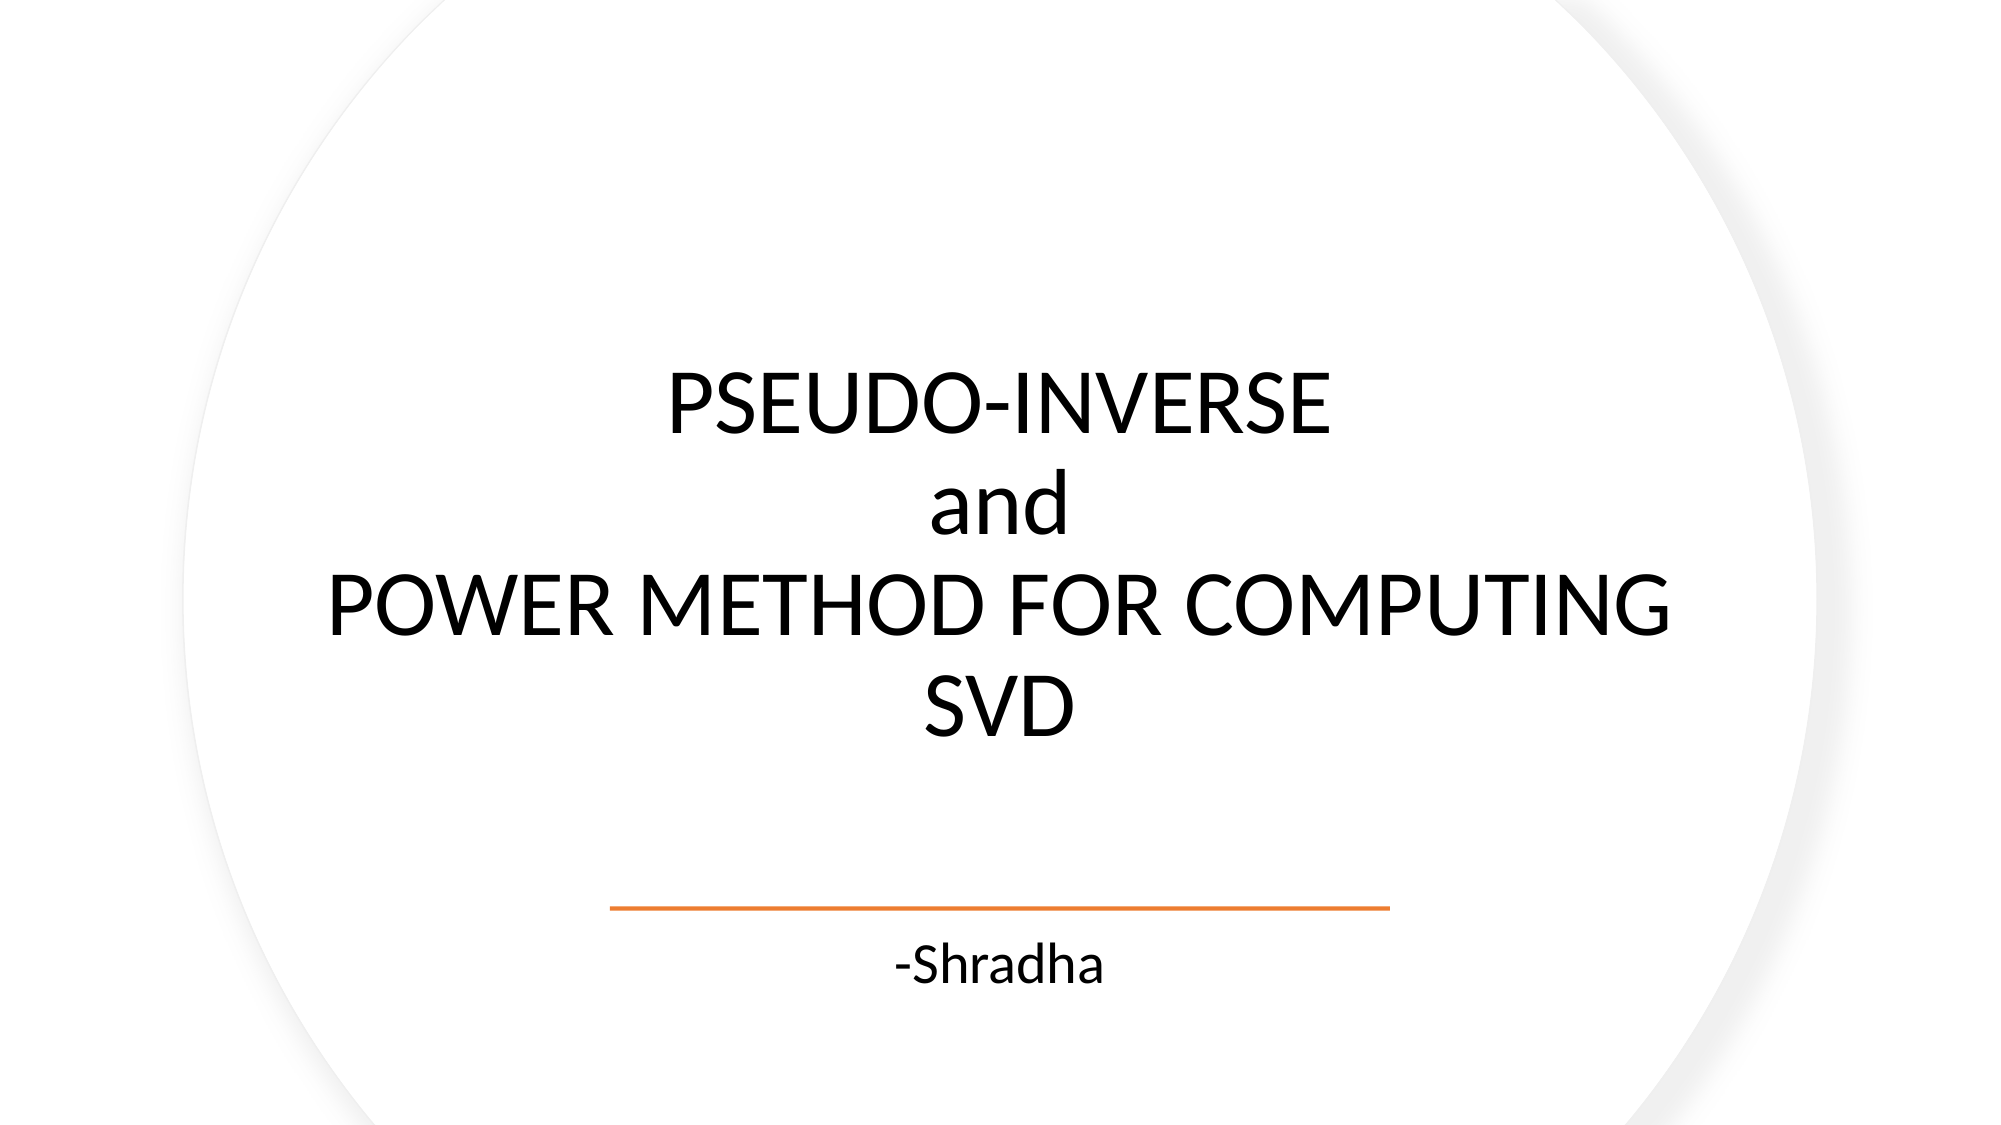

# PSEUDO-INVERSE and POWER METHOD FOR COMPUTING SVD

-Shradha